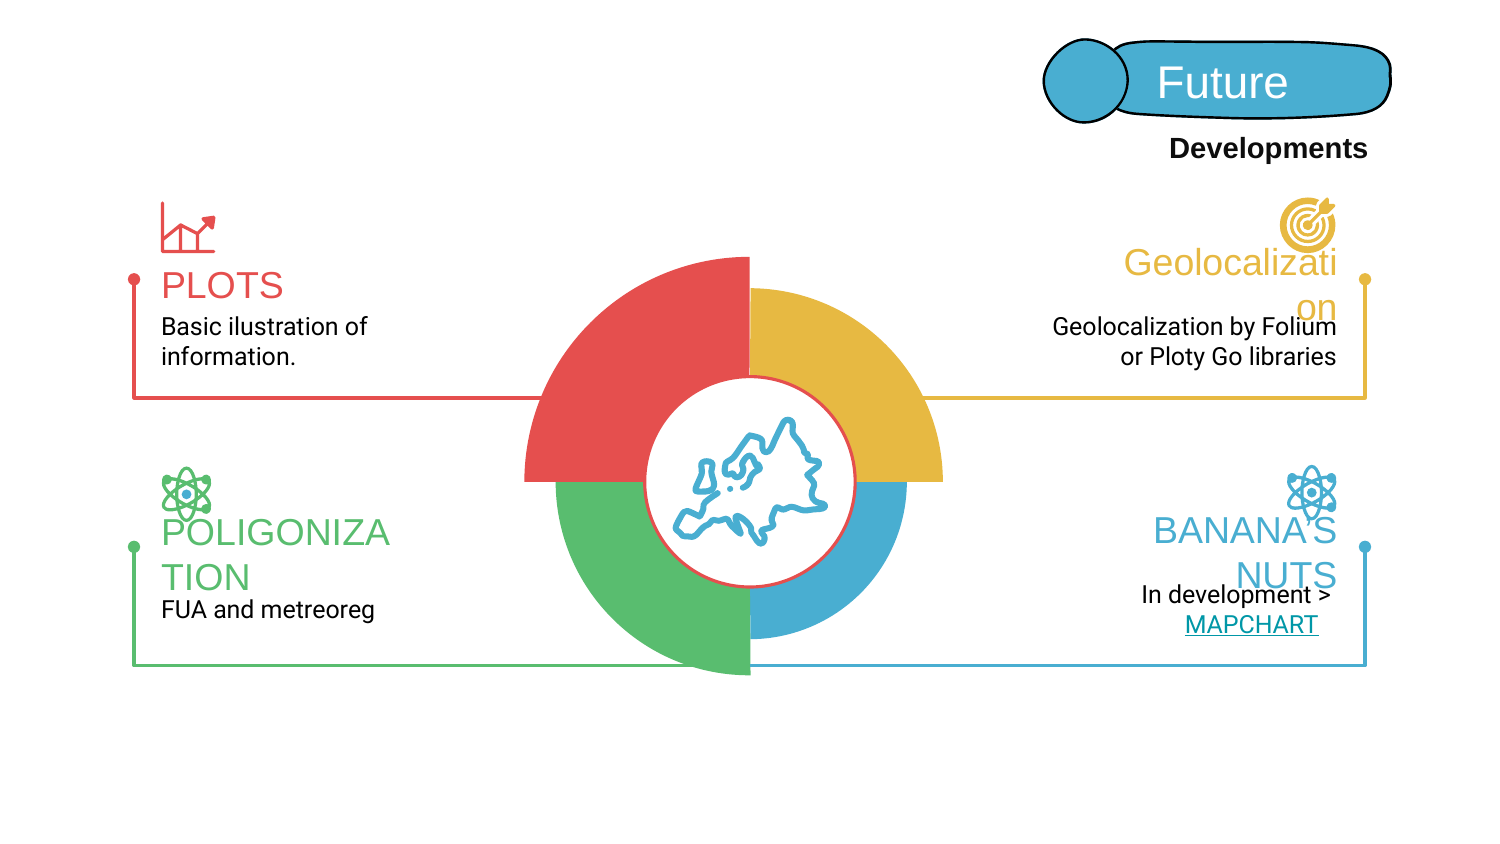

Future
Developments

PLOTS
Basic ilustration of information.
Geolocalization
Geolocalization by Folium or Ploty Go libraries

BANANA’S NUTS
In development > MAPCHART
POLIGONIZATION
FUA and metreoreg